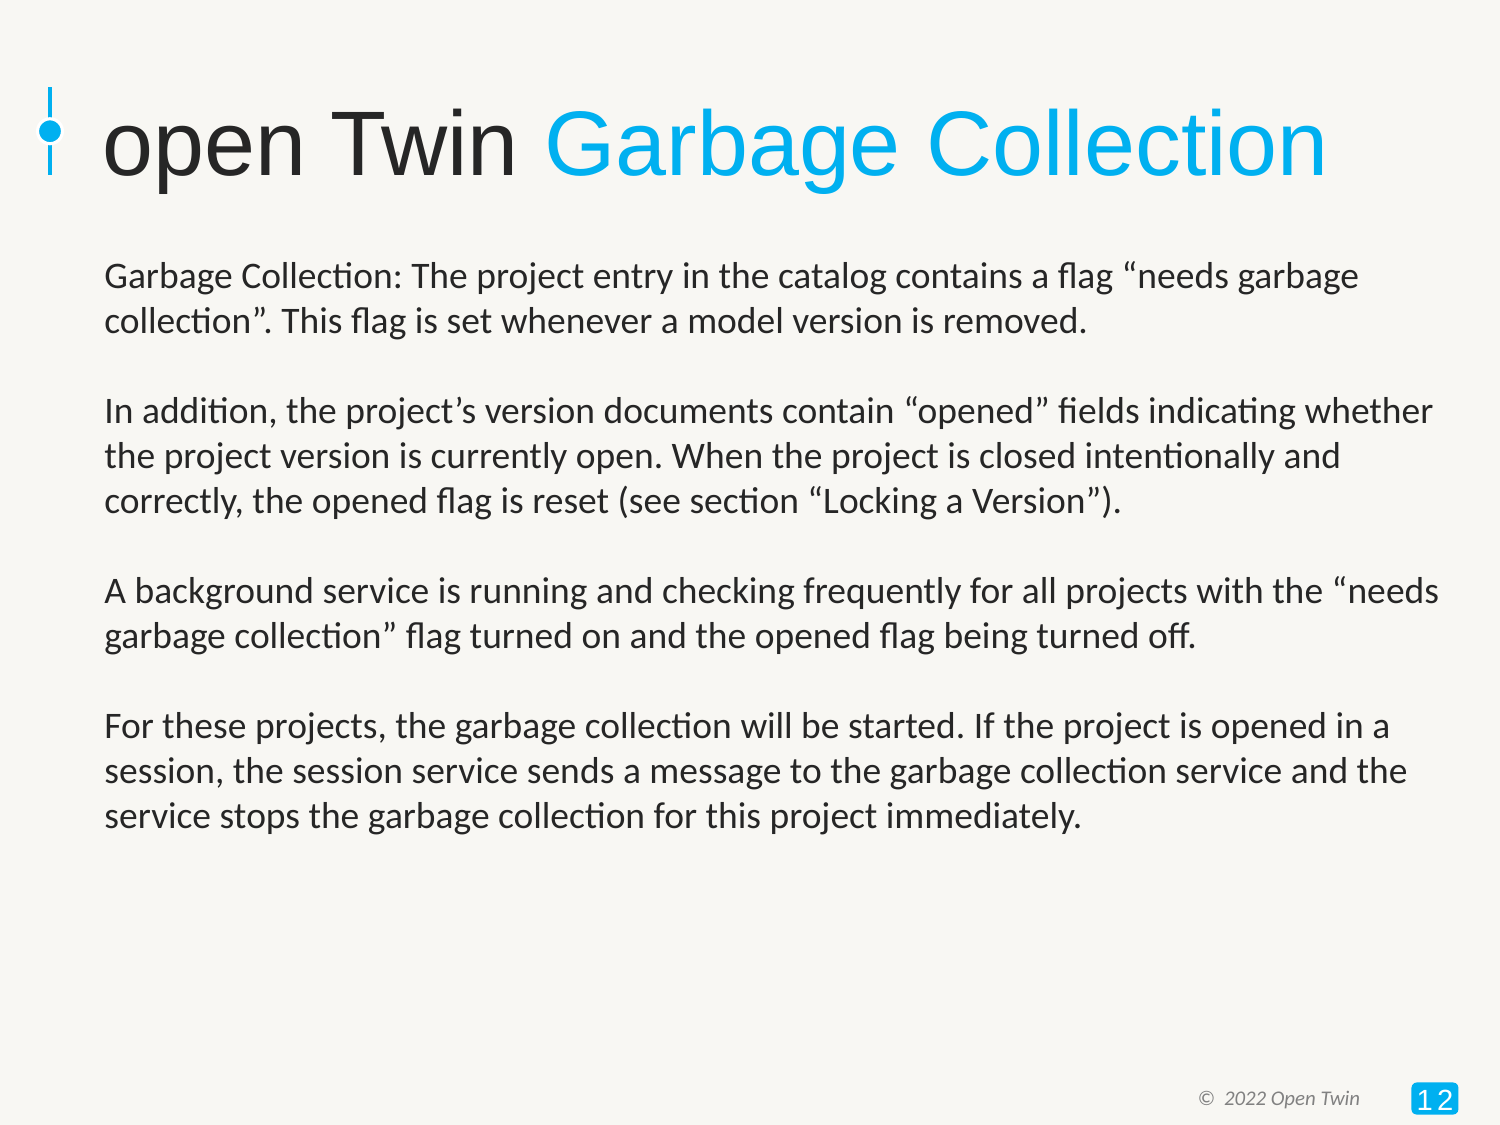

# open Twin Garbage Collection
Garbage Collection: The project entry in the catalog contains a flag “needs garbage collection”. This flag is set whenever a model version is removed.

In addition, the project’s version documents contain “opened” fields indicating whether the project version is currently open. When the project is closed intentionally and correctly, the opened flag is reset (see section “Locking a Version”).

A background service is running and checking frequently for all projects with the “needs garbage collection” flag turned on and the opened flag being turned off.

For these projects, the garbage collection will be started. If the project is opened in a session, the session service sends a message to the garbage collection service and the service stops the garbage collection for this project immediately.